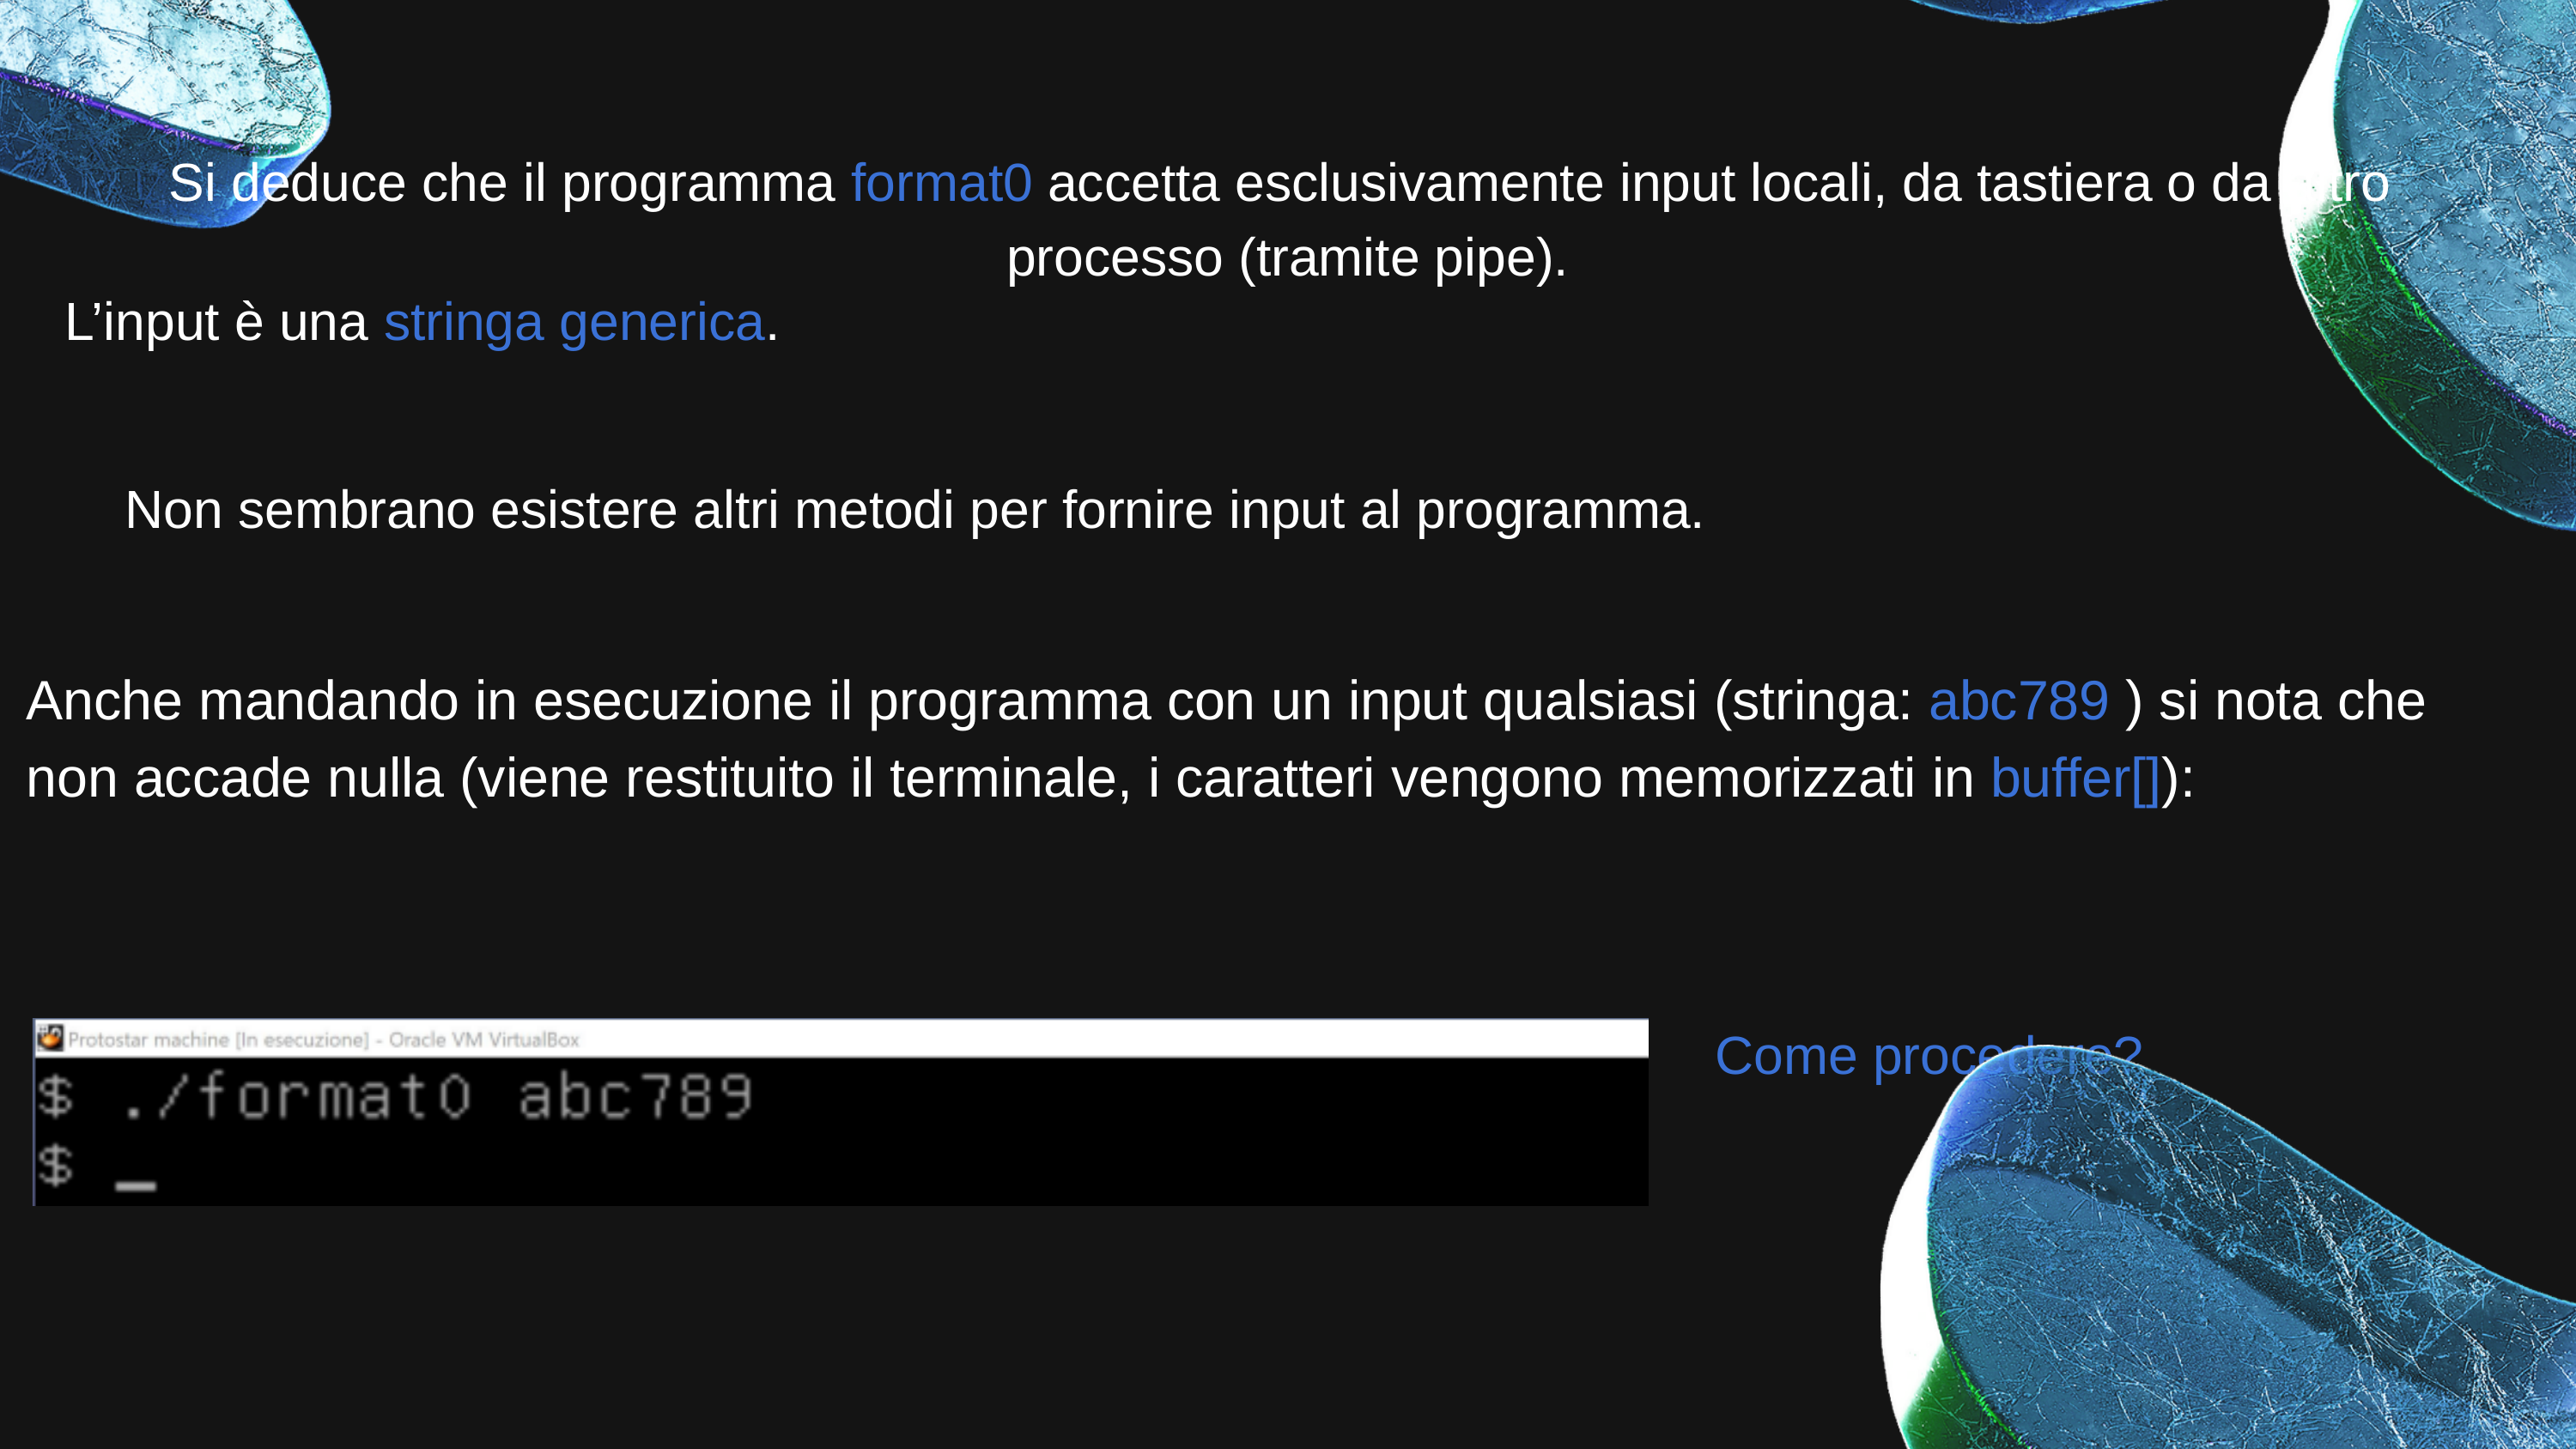

Si deduce che il programma format0 accetta esclusivamente input locali, da tastiera o da altro
processo (tramite pipe).
L’input è una stringa generica.
Non sembrano esistere altri metodi per fornire input al programma.
Anche mandando in esecuzione il programma con un input qualsiasi (stringa: abc789 ) si nota che non accade nulla (viene restituito il terminale, i caratteri vengono memorizzati in buffer[]):
Come procedere?